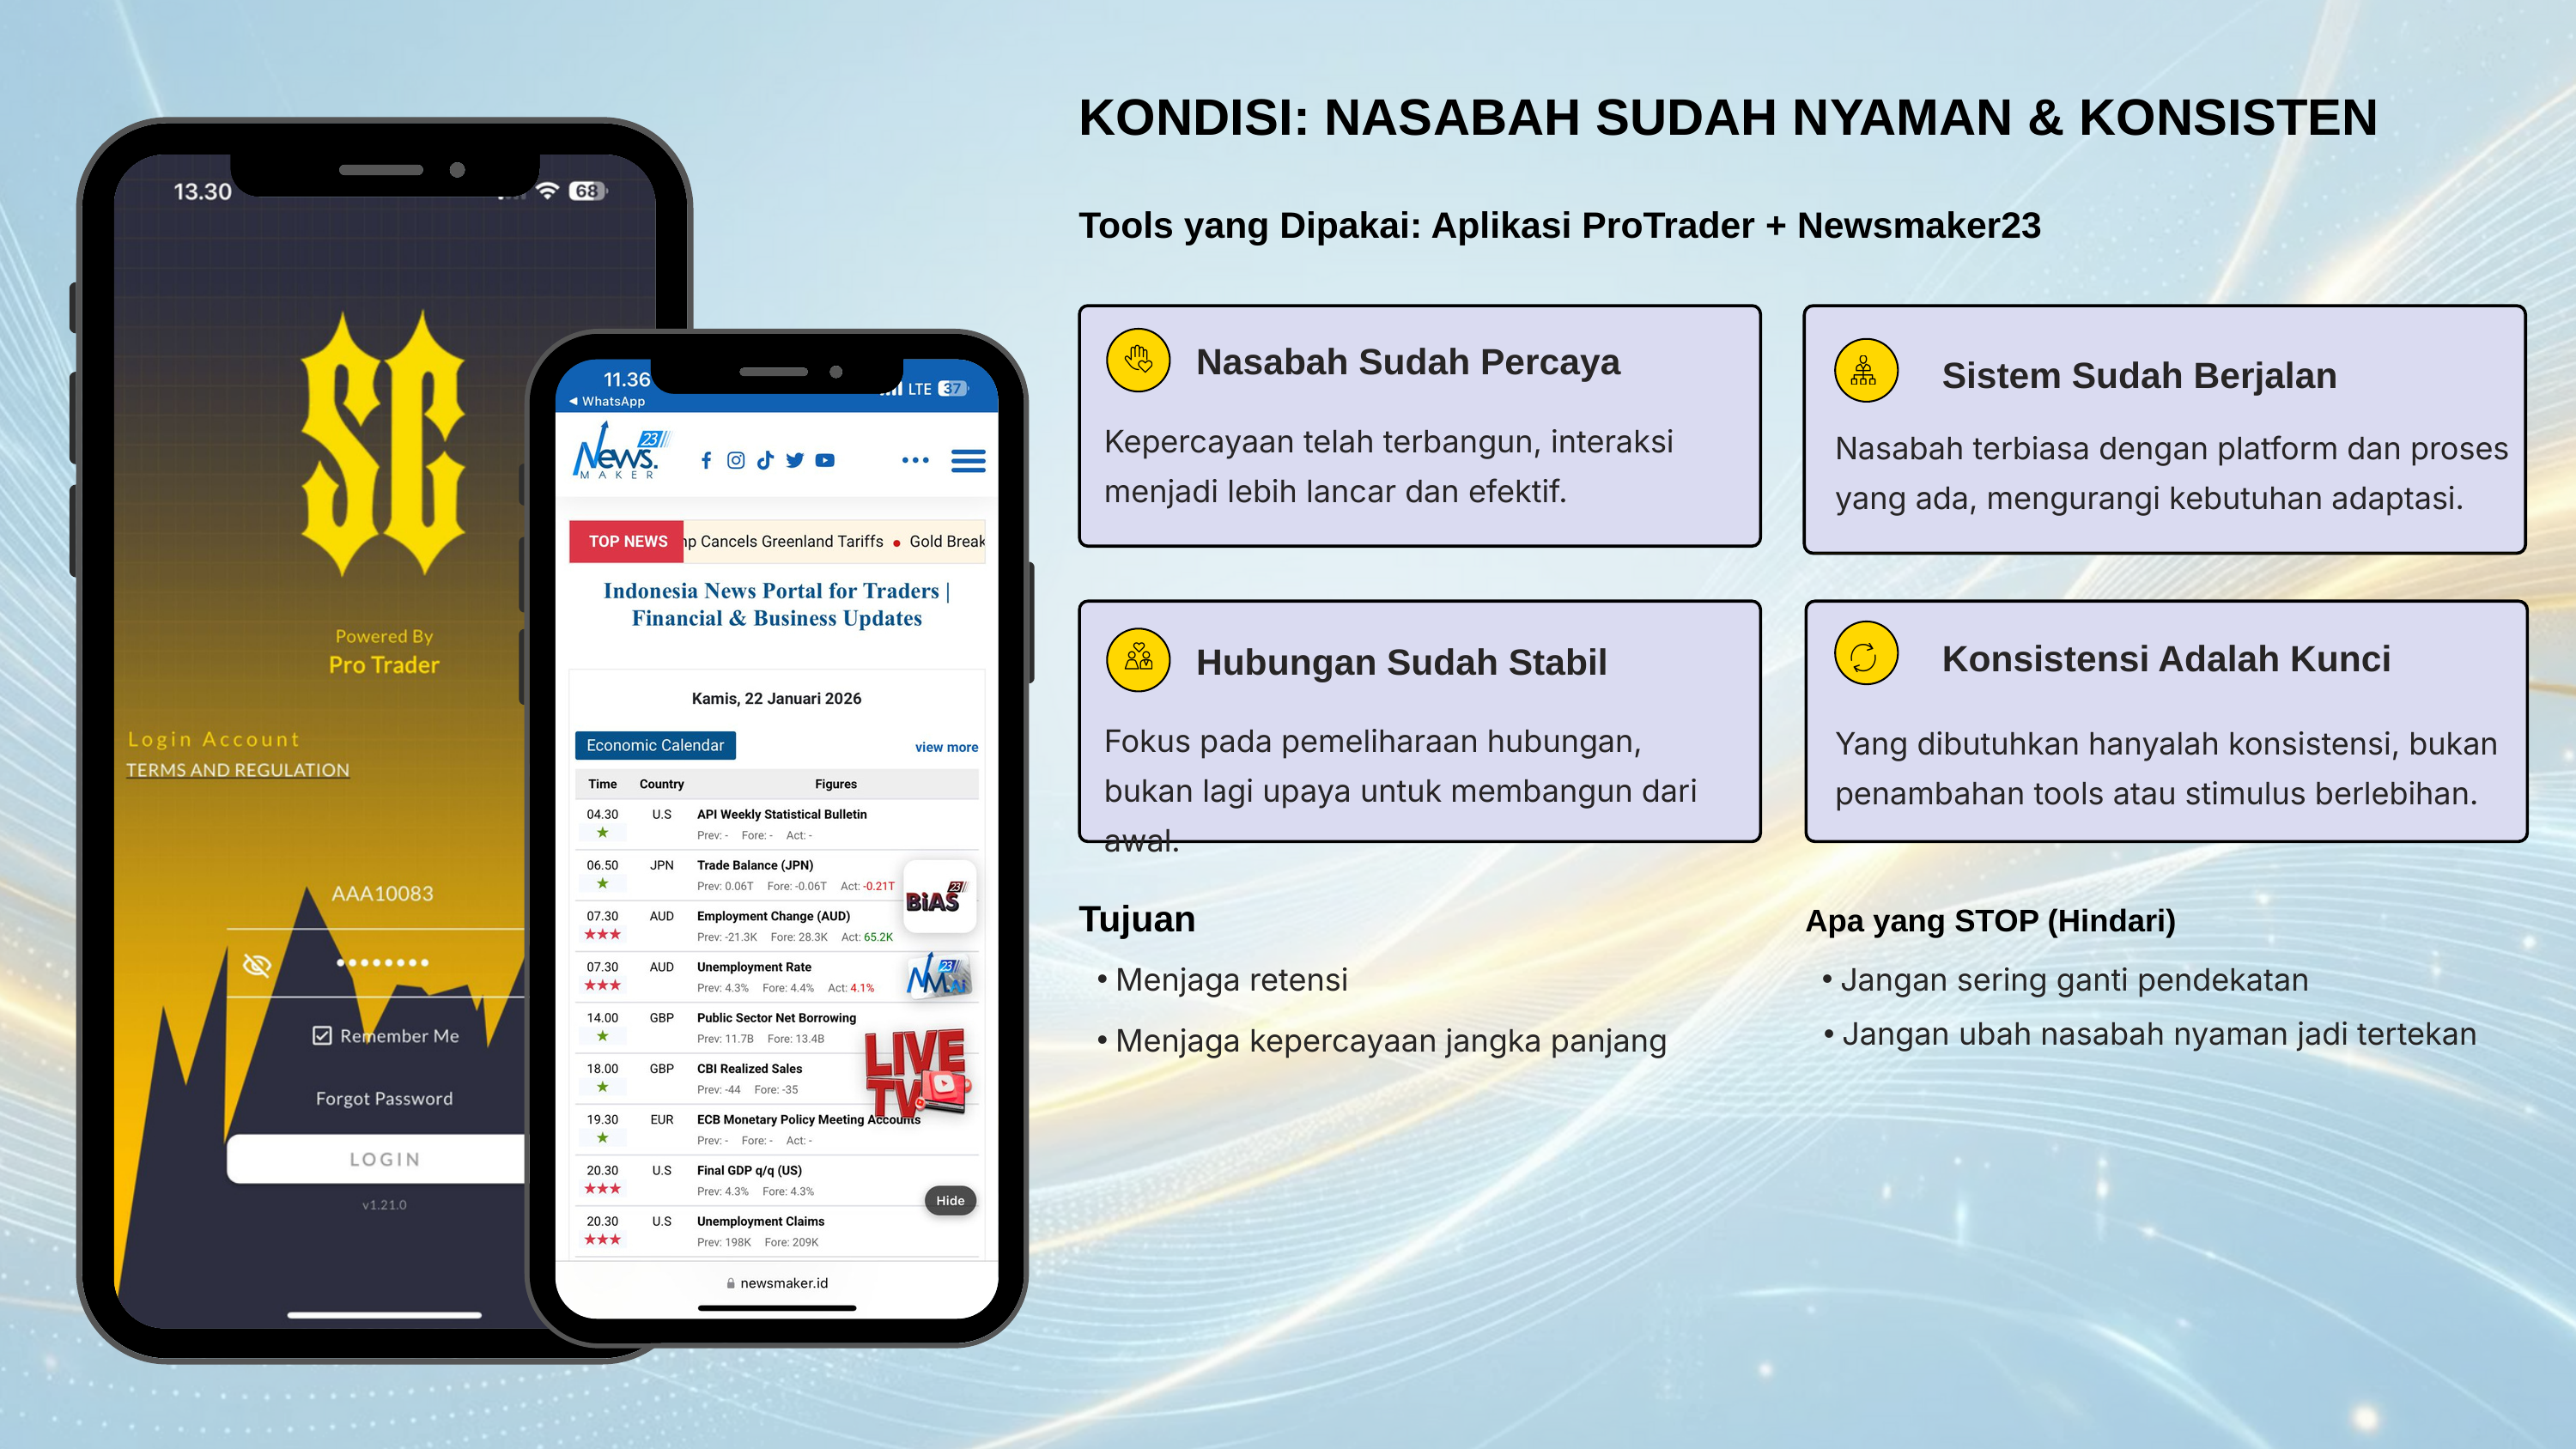

KONDISI: NASABAH SUDAH NYAMAN & KONSISTEN

Tools yang Dipakai: Aplikasi ProTrader + Newsmaker23

Nasabah Sudah Percaya

Sistem Sudah Berjalan

Kepercayaan telah terbangun, interaksi menjadi lebih lancar dan efektif.
Nasabah terbiasa dengan platform dan proses yang ada, mengurangi kebutuhan adaptasi.

Konsistensi Adalah Kunci
Hubungan Sudah Stabil

Fokus pada pemeliharaan hubungan, bukan lagi upaya untuk membangun dari awal.
Yang dibutuhkan hanyalah konsistensi, bukan penambahan tools atau stimulus berlebihan.
Tujuan
Apa yang STOP (Hindari)
Menjaga retensi
Jangan sering ganti pendekatan
Jangan ubah nasabah nyaman jadi tertekan
Menjaga kepercayaan jangka panjang